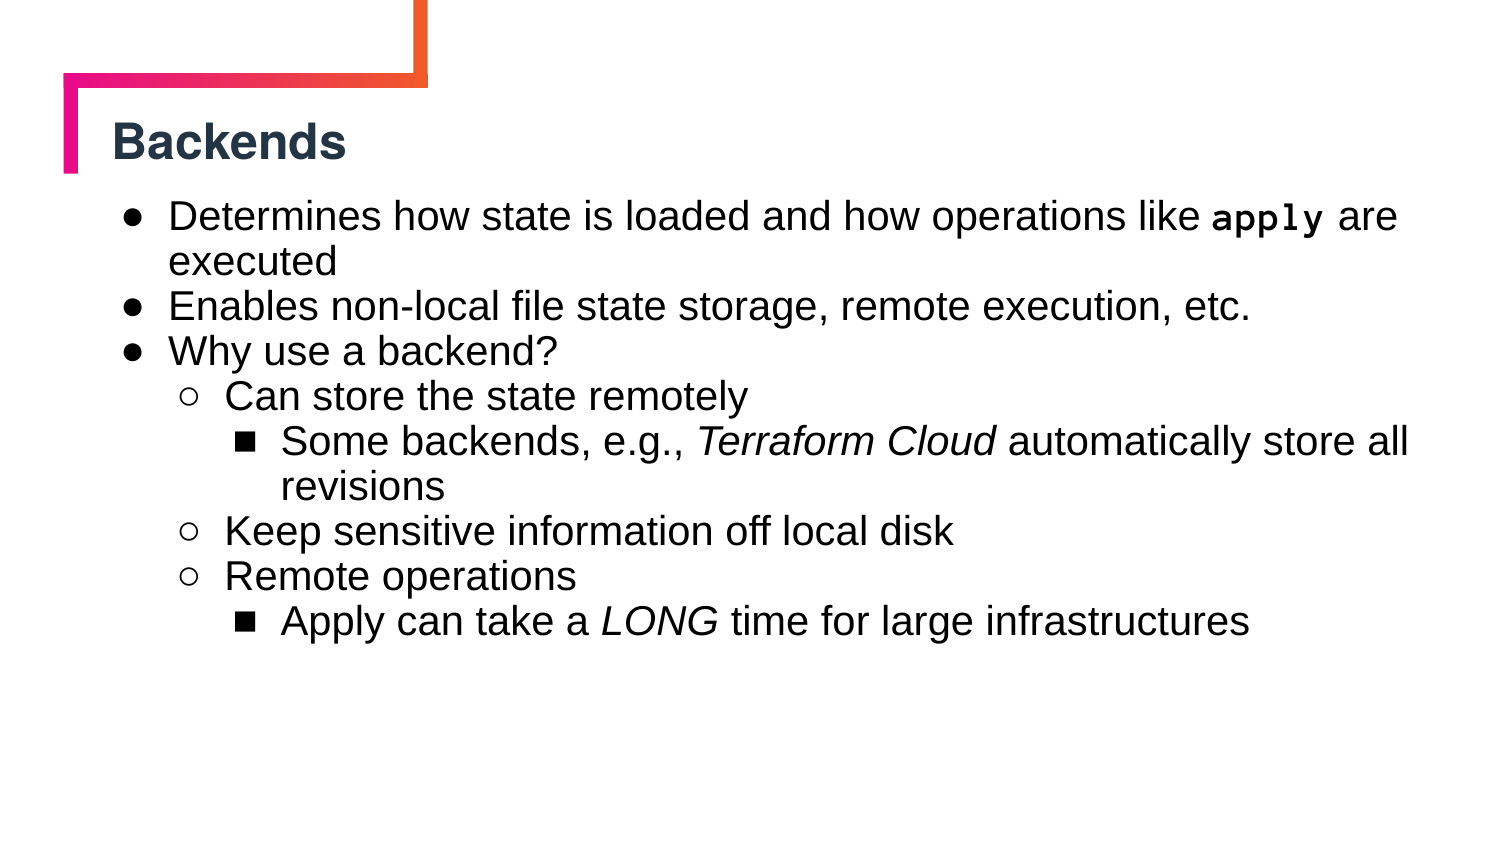

# Backends
Determines how state is loaded and how operations like apply are executed
Enables non-local file state storage, remote execution, etc.
Why use a backend?
Can store the state remotely
Some backends, e.g., Terraform Cloud automatically store all revisions
Keep sensitive information off local disk
Remote operations
Apply can take a LONG time for large infrastructures
46